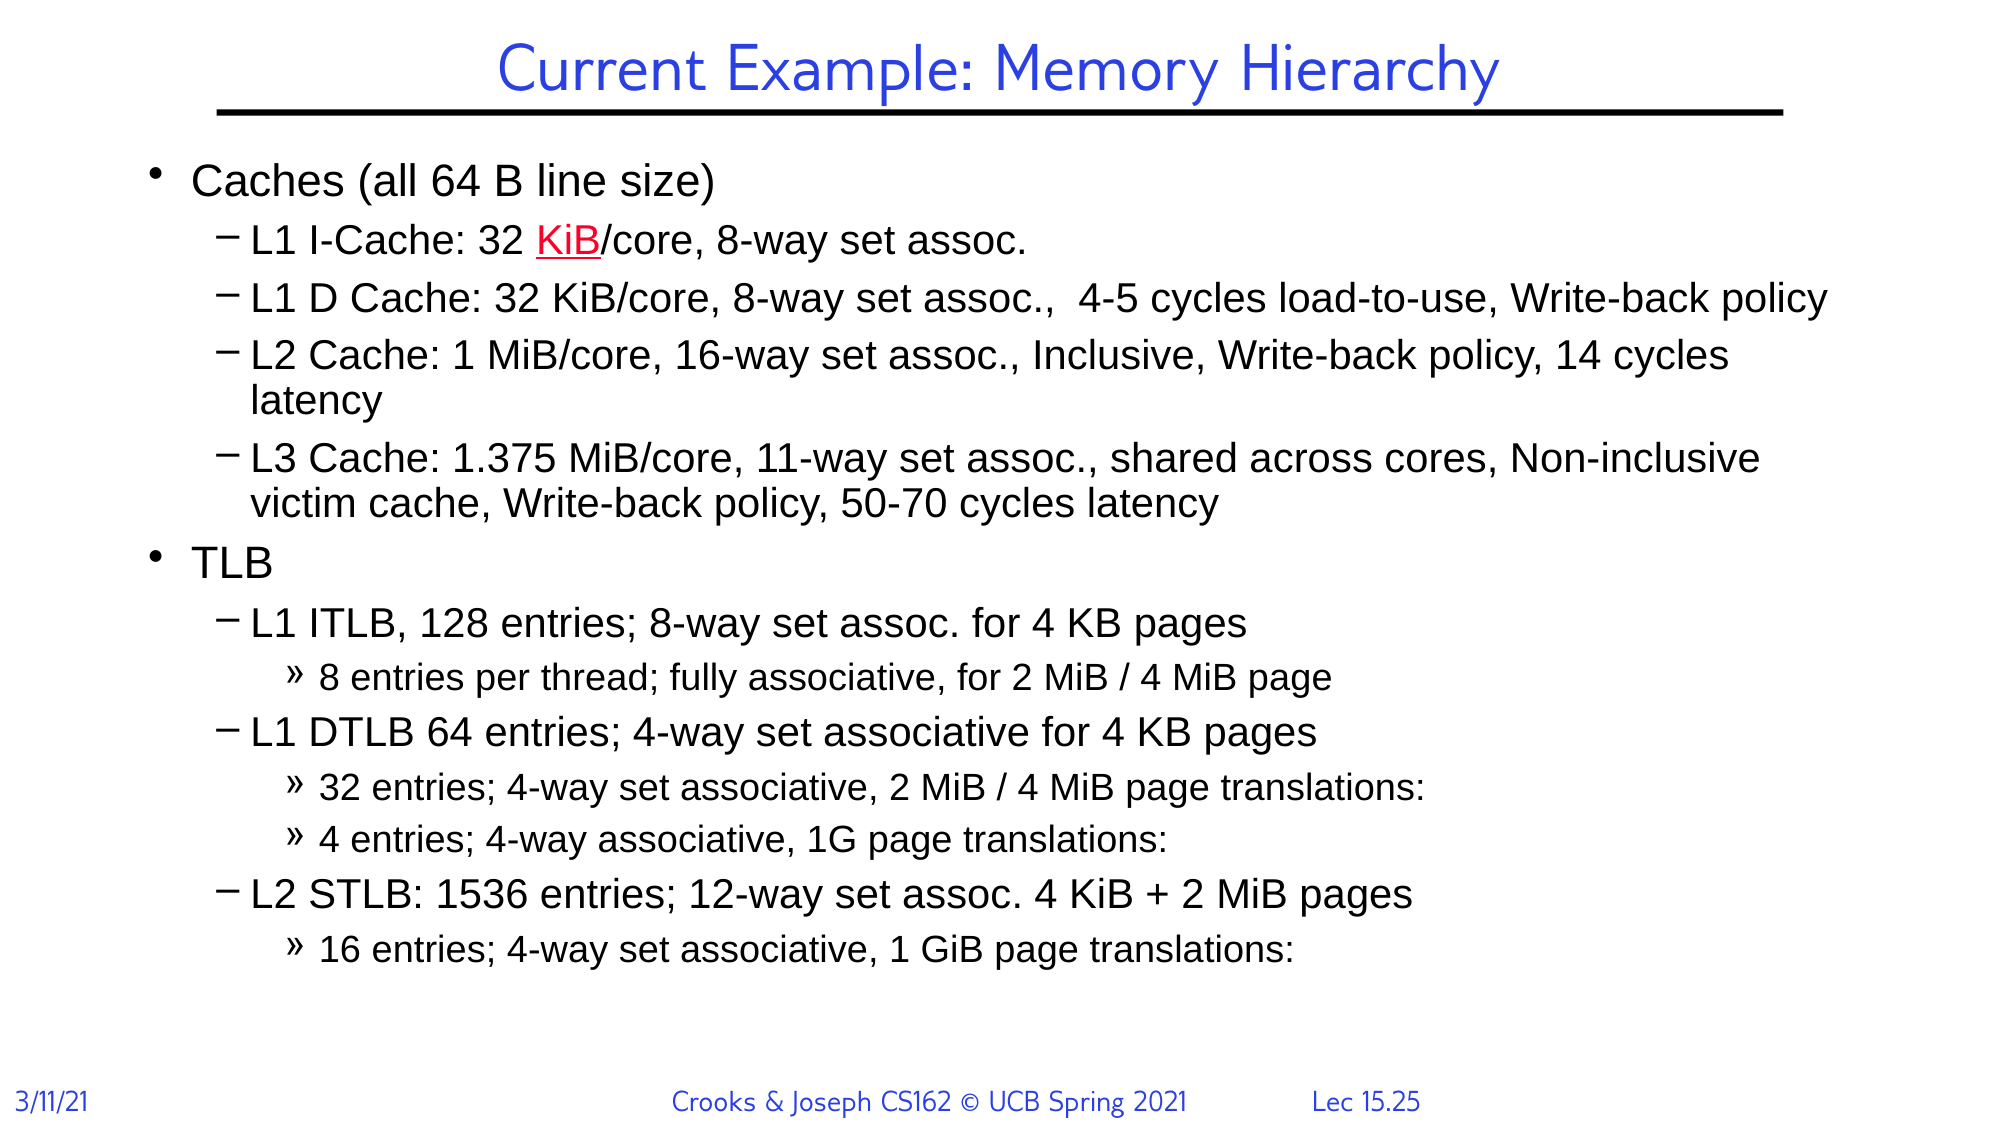

# Current Example: Memory Hierarchy
Caches (all 64 B line size)
L1 I-Cache: 32 KiB/core, 8-way set assoc.
L1 D Cache: 32 KiB/core, 8-way set assoc.,  4-5 cycles load-to-use, Write-back policy
L2 Cache: 1 MiB/core, 16-way set assoc., Inclusive, Write-back policy, 14 cycles latency
L3 Cache: 1.375 MiB/core, 11-way set assoc., shared across cores, Non-inclusive victim cache, Write-back policy, 50-70 cycles latency
TLB
L1 ITLB, 128 entries; 8-way set assoc. for 4 KB pages
8 entries per thread; fully associative, for 2 MiB / 4 MiB page
L1 DTLB 64 entries; 4-way set associative for 4 KB pages
32 entries; 4-way set associative, 2 MiB / 4 MiB page translations:
4 entries; 4-way associative, 1G page translations:
L2 STLB: 1536 entries; 12-way set assoc. 4 KiB + 2 MiB pages
16 entries; 4-way set associative, 1 GiB page translations: